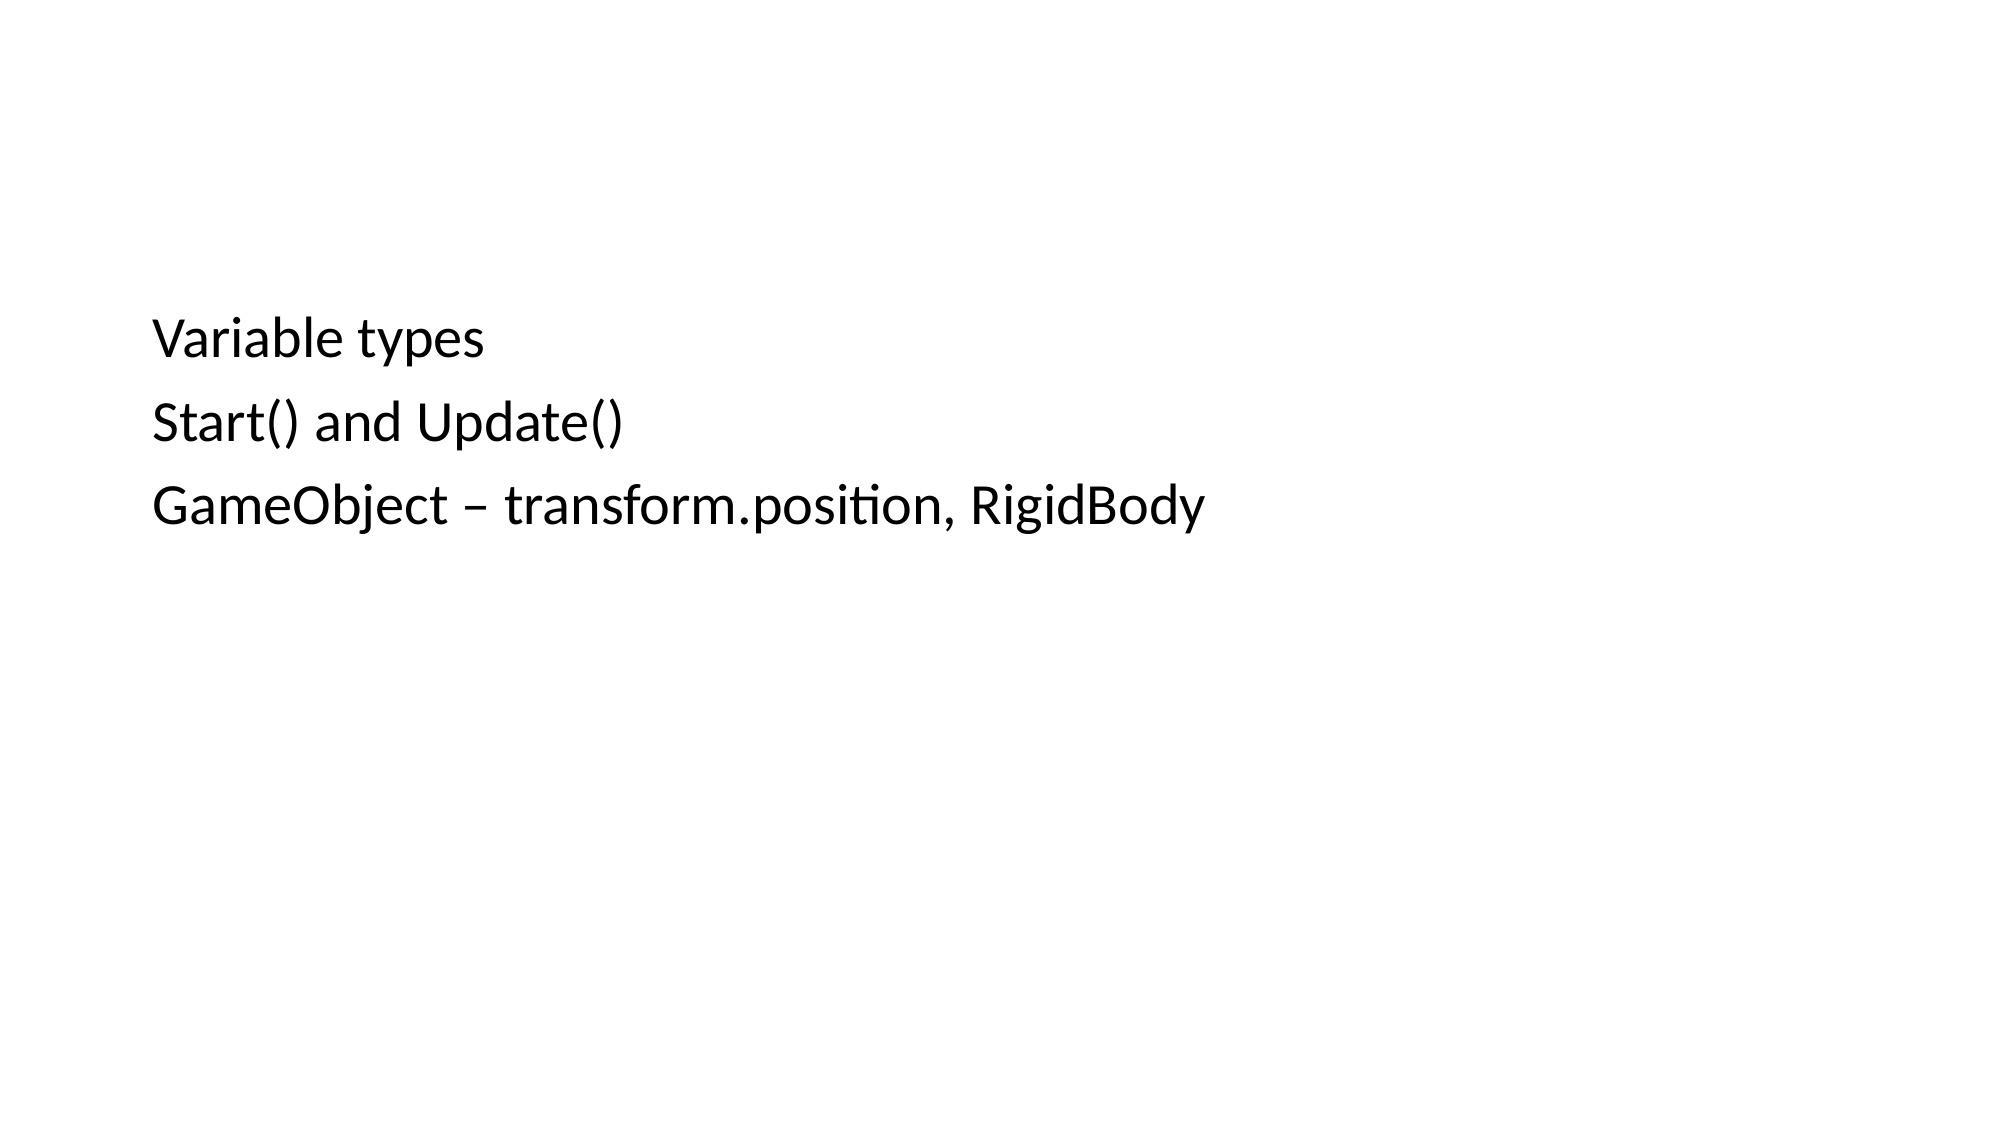

#
Variable types
Start() and Update()
GameObject – transform.position, RigidBody